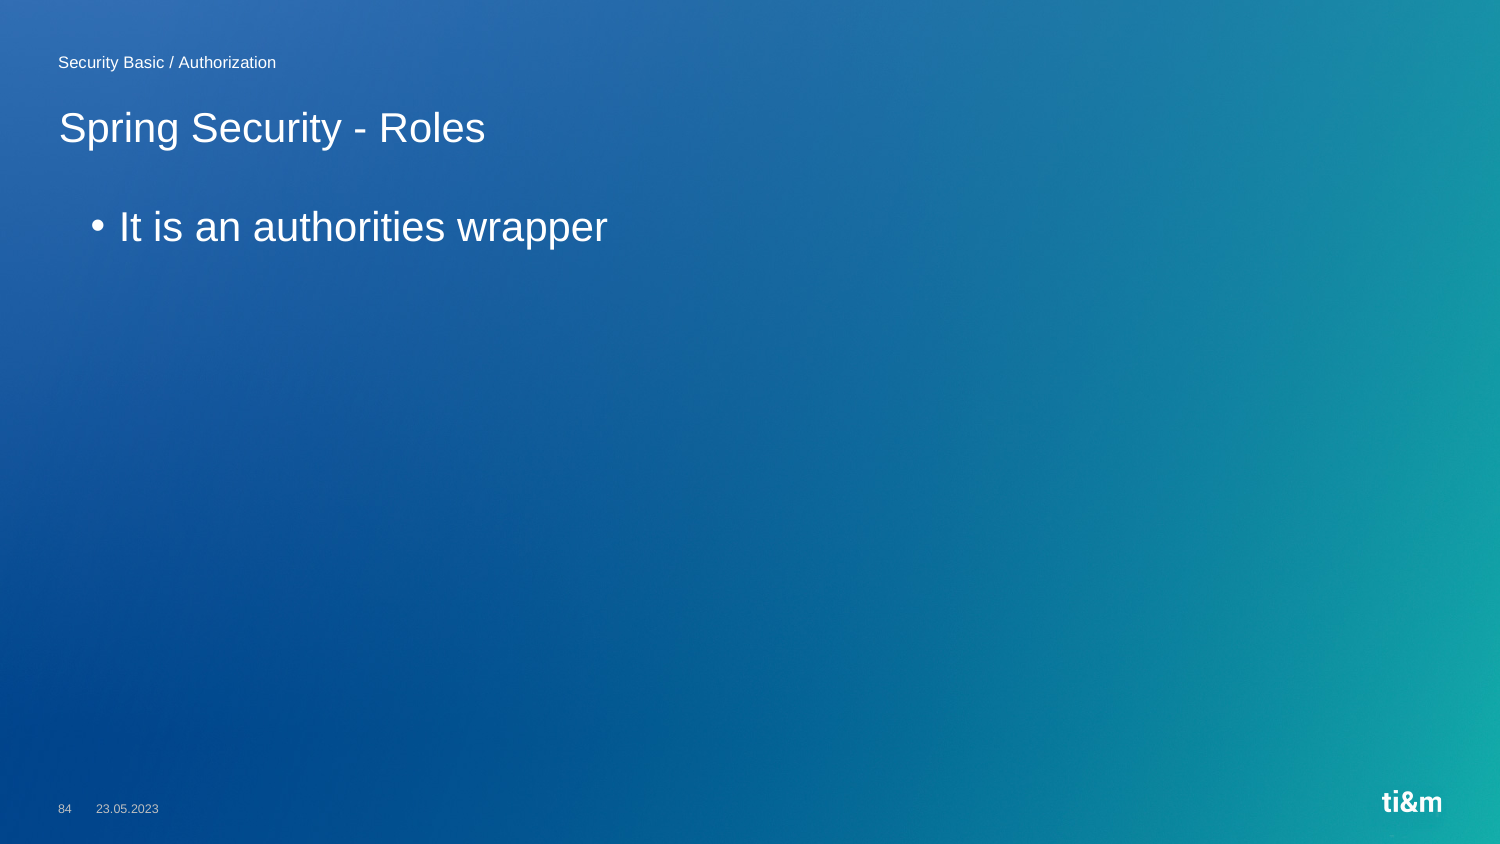

Security Basic / Authorization
# Spring Security - Roles
It is an authorities wrapper

84
23.05.2023